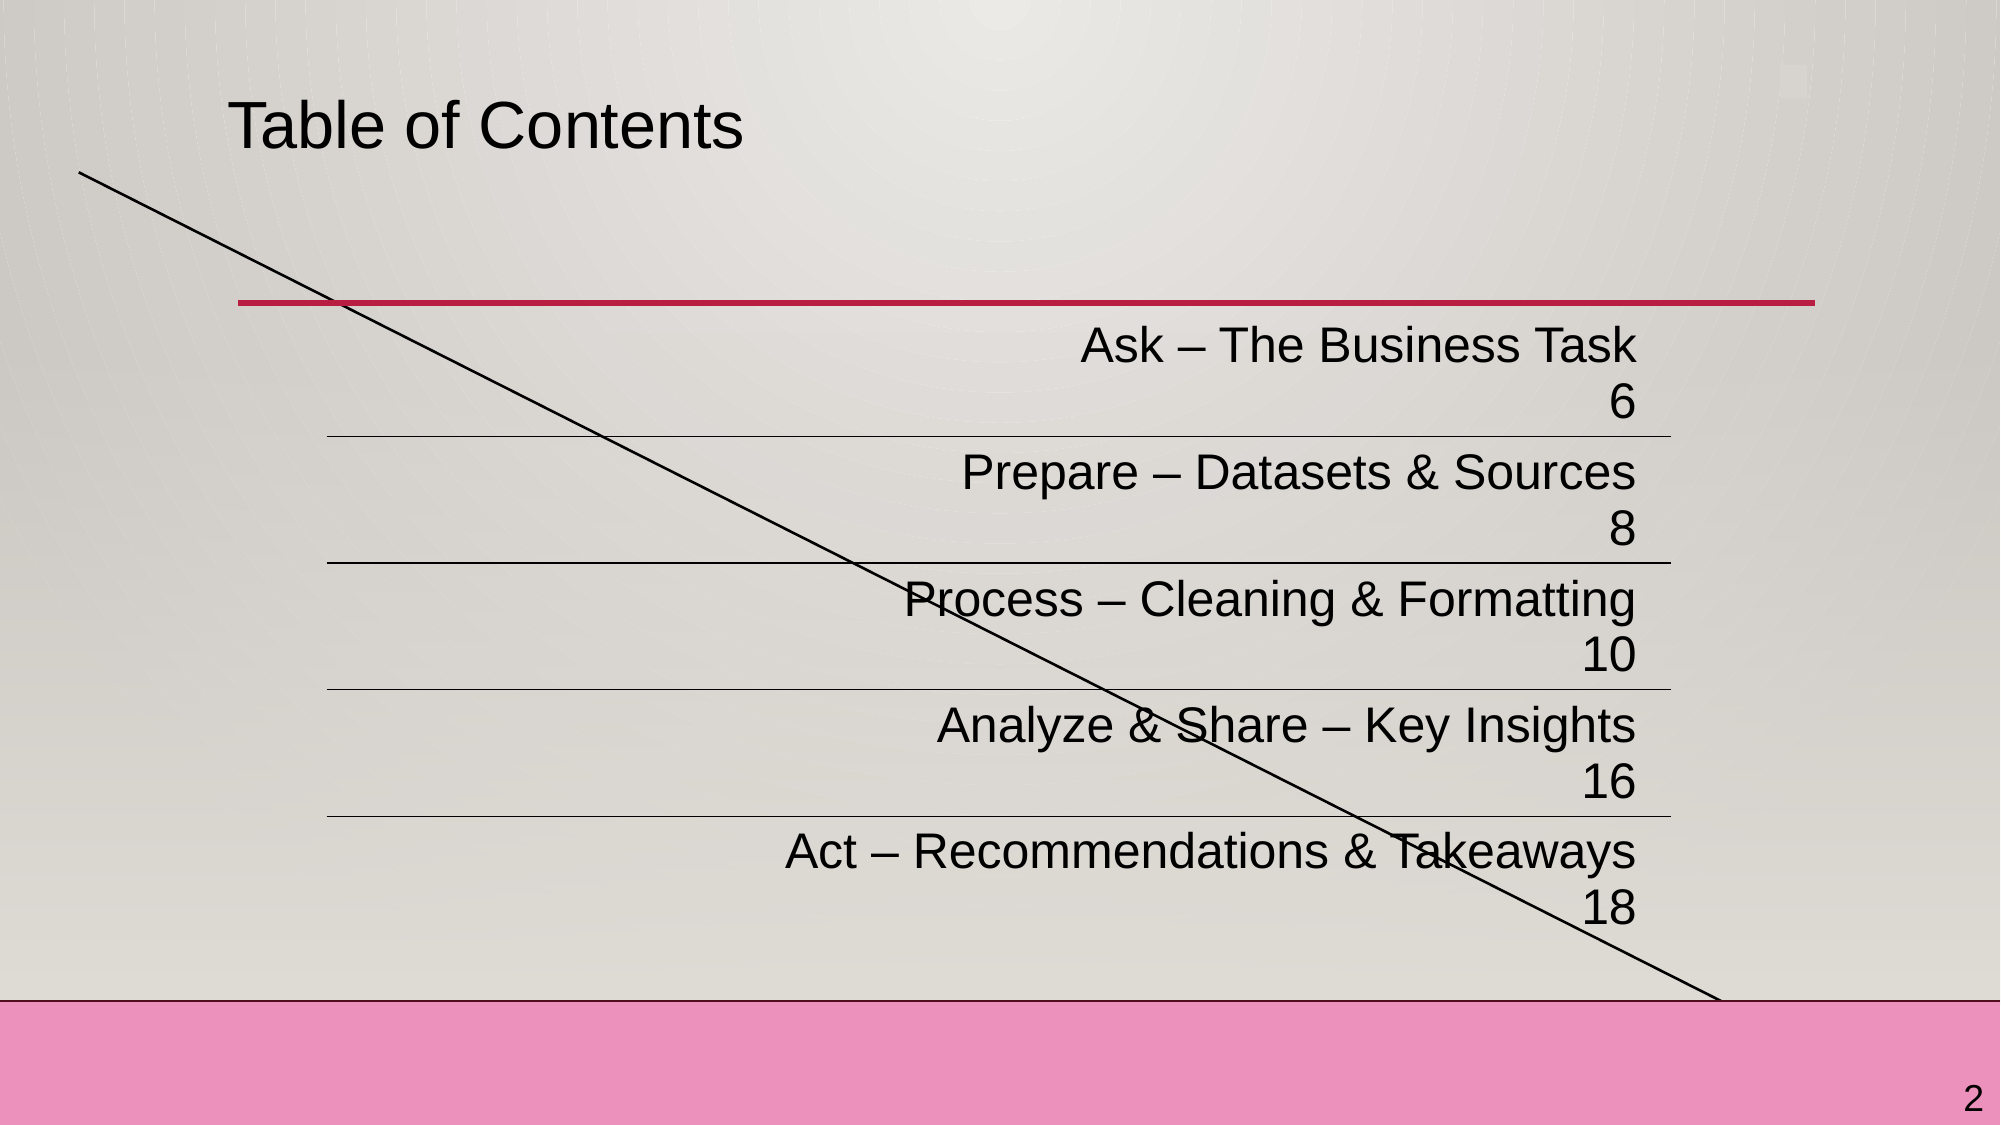

1

# Table of Contents
| Ask – The Business Task 6 |
| --- |
| Prepare – Datasets & Sources 8 |
| Process – Cleaning & Formatting 10 |
| Analyze & Share – Key Insights 16 |
| Act – Recommendations & Takeaways 18 |

2